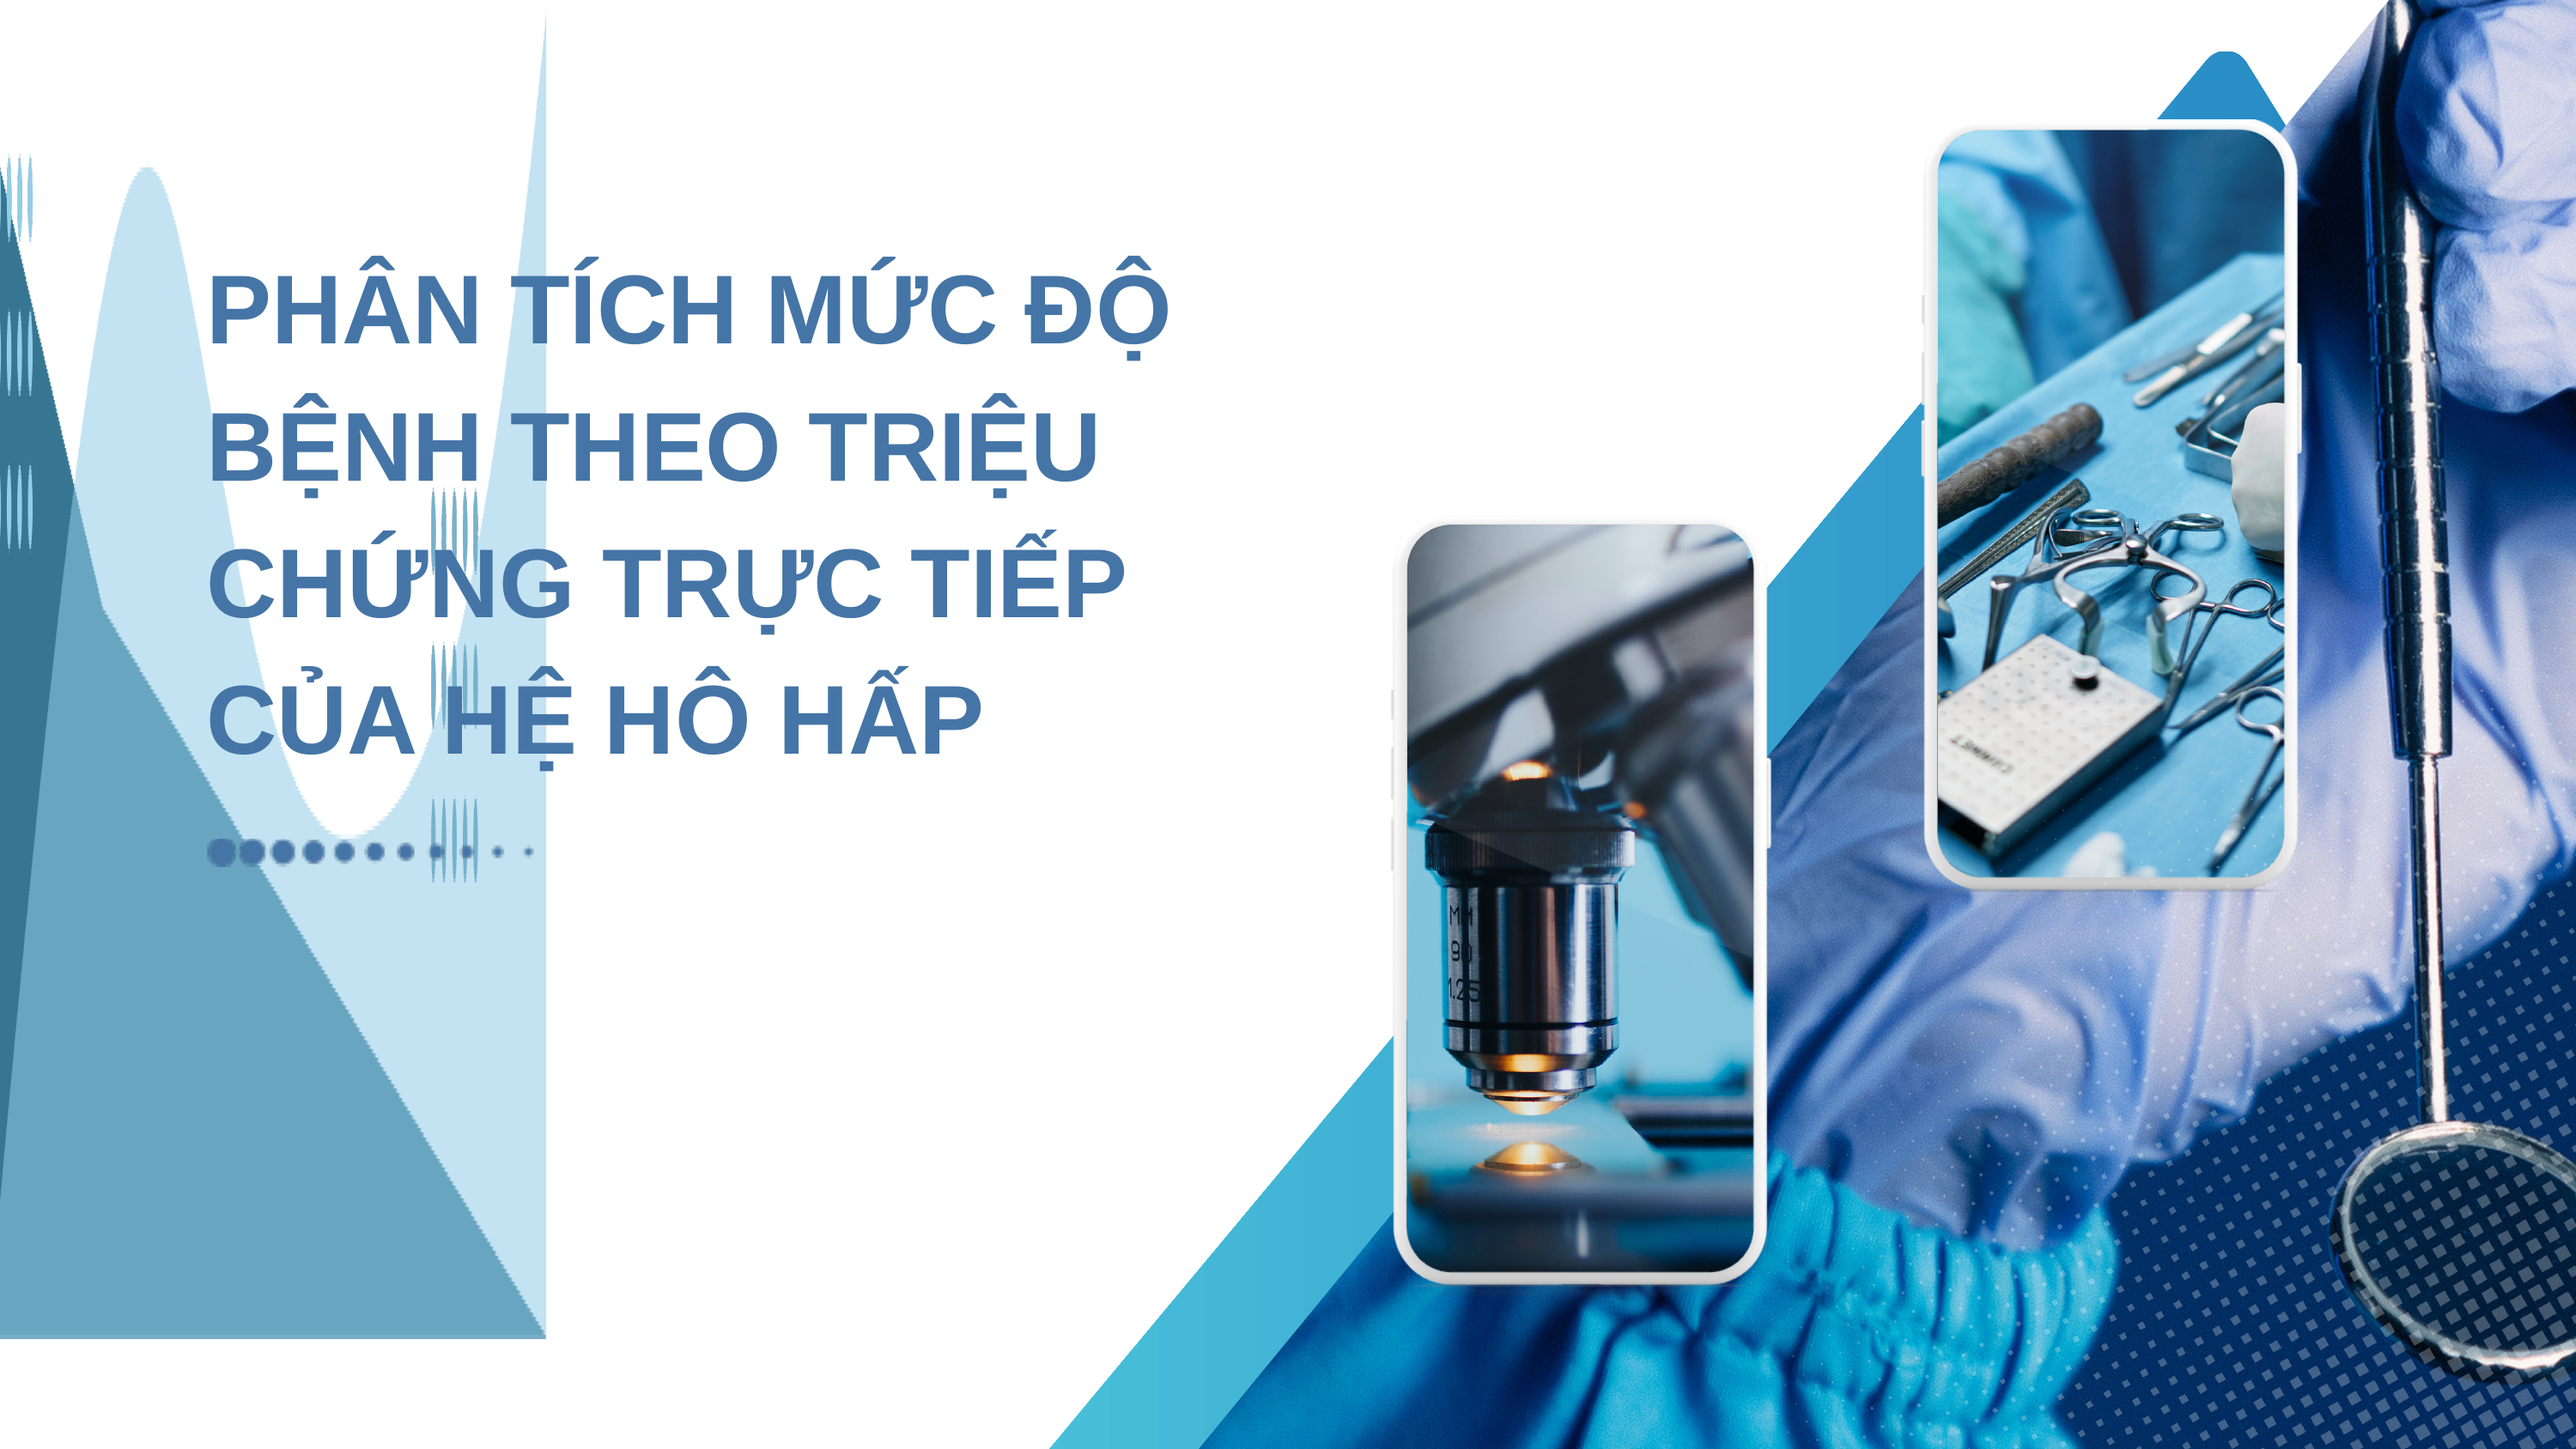

PHÂN TÍCH MỨC ĐỘ BỆNH THEO TRIỆU CHỨNG TRỰC TIẾP CỦA HỆ HÔ HẤP